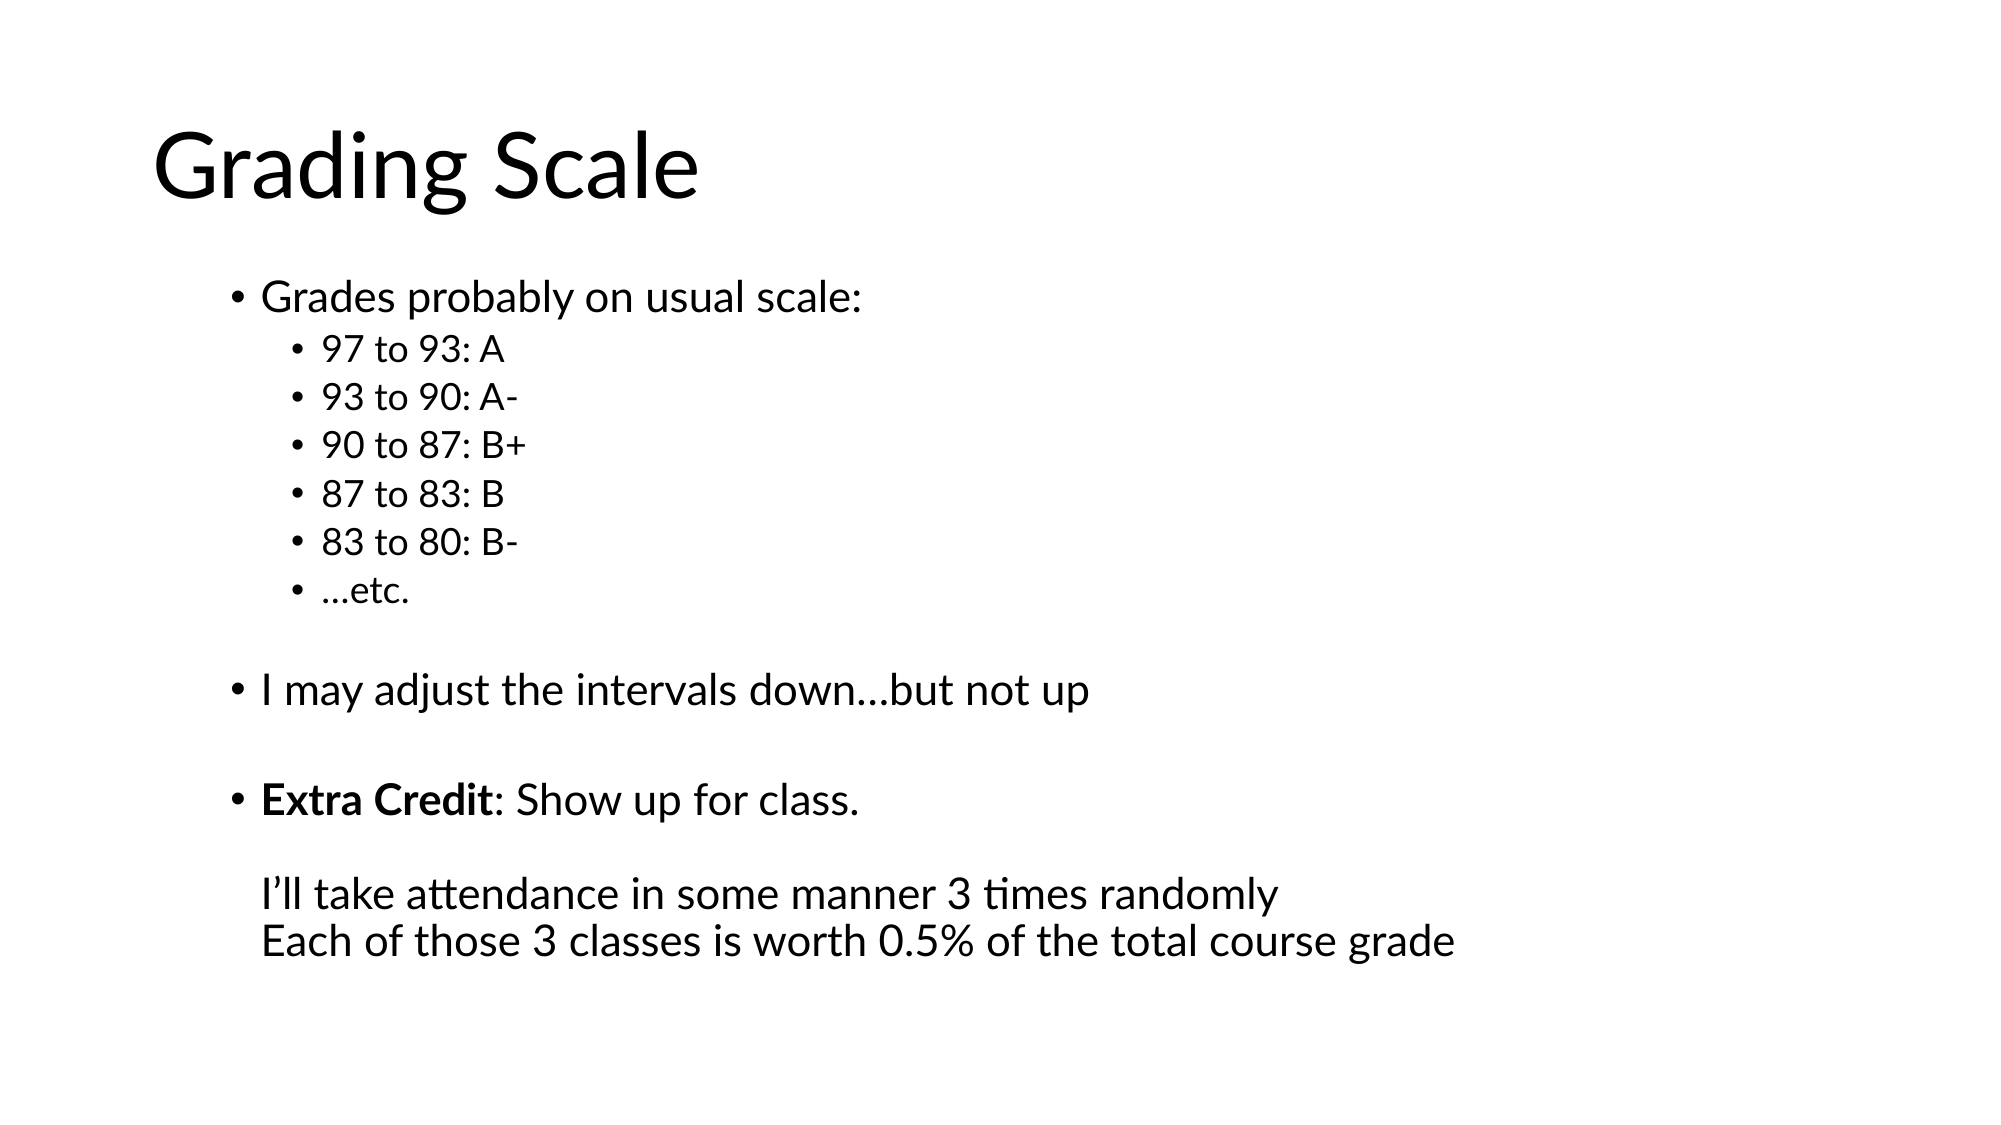

# Grading Scale
Grades probably on usual scale:
97 to 93: A
93 to 90: A-
90 to 87: B+
87 to 83: B
83 to 80: B-
…etc.
I may adjust the intervals down…but not up
Extra Credit: Show up for class.
I’ll take attendance in some manner 3 times randomly
Each of those 3 classes is worth 0.5% of the total course grade